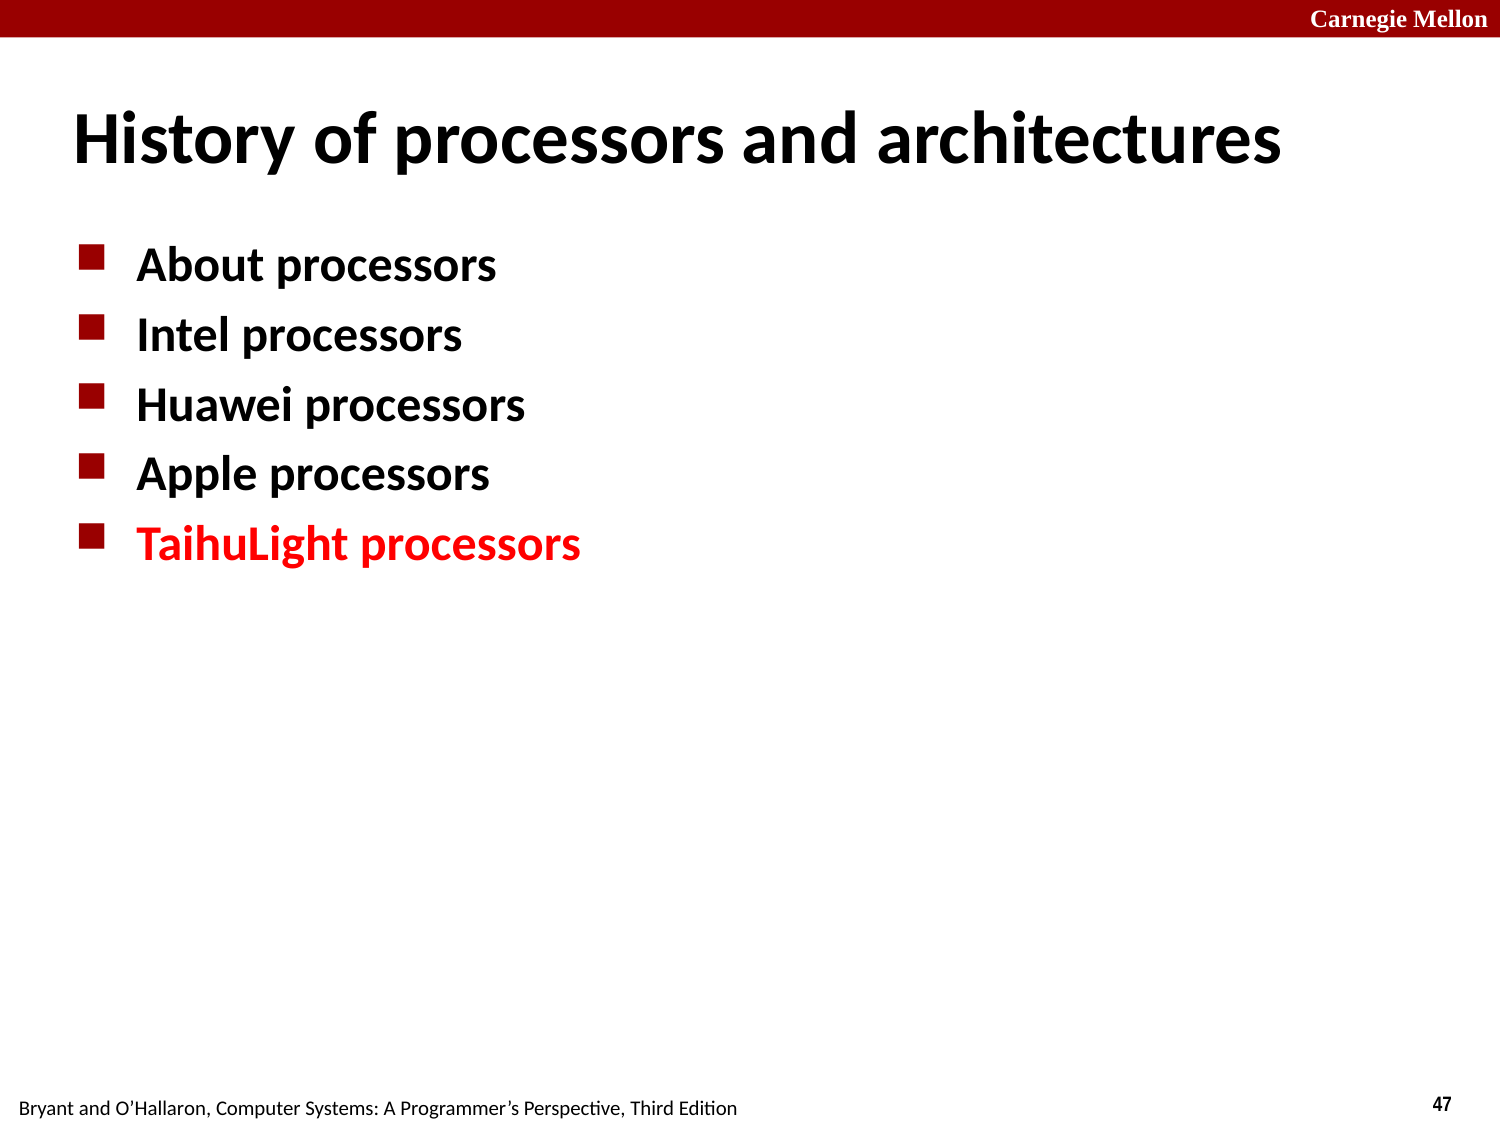

# History of processors and architectures
About processors
Intel processors
Huawei processors
Apple processors
TaihuLight processors